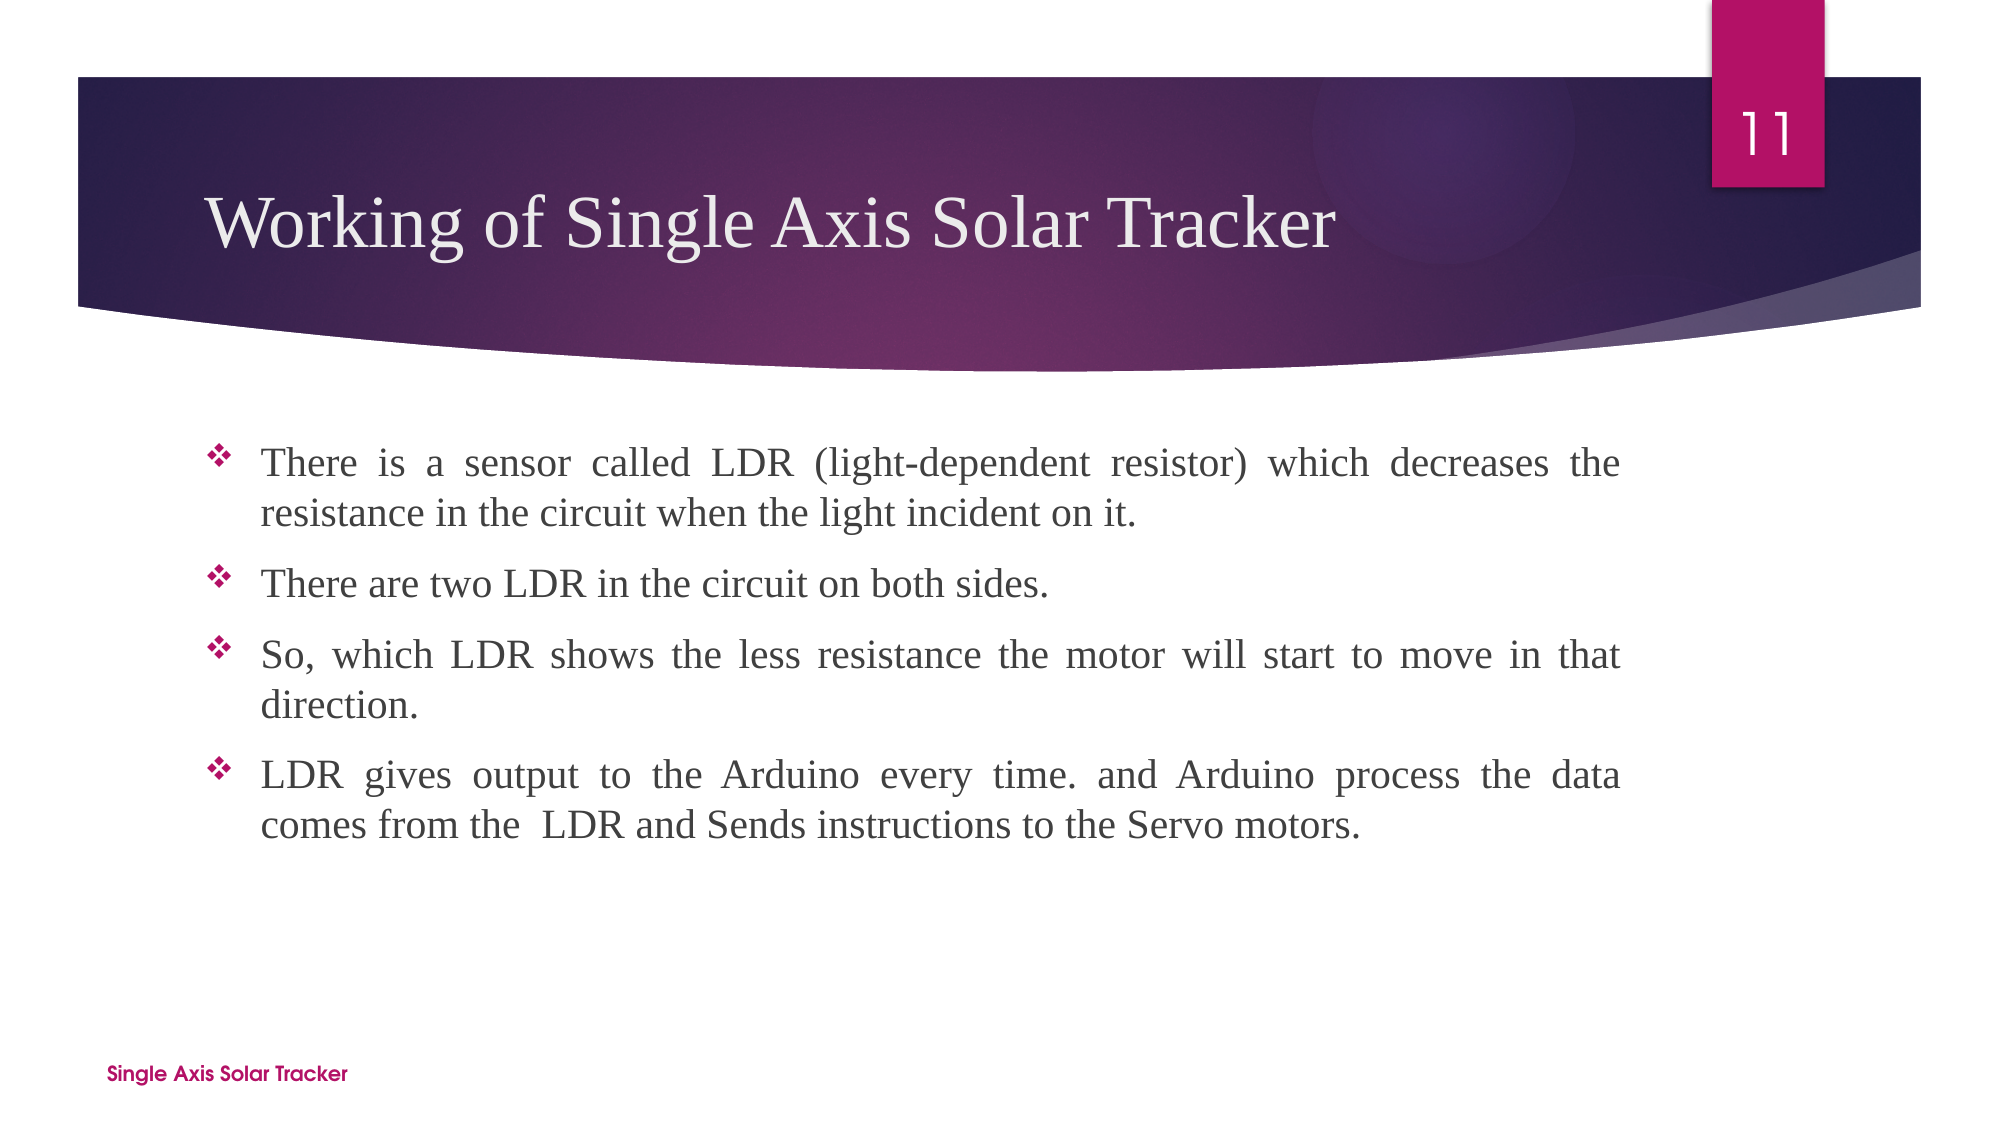

11
# Working of Single Axis Solar Tracker
There is a sensor called LDR (light-dependent resistor) which decreases the resistance in the circuit when the light incident on it.
There are two LDR in the circuit on both sides.
So, which LDR shows the less resistance the motor will start to move in that direction.
LDR gives output to the Arduino every time. and Arduino process the data comes from the  LDR and Sends instructions to the Servo motors.

Single Axis Solar Tracker